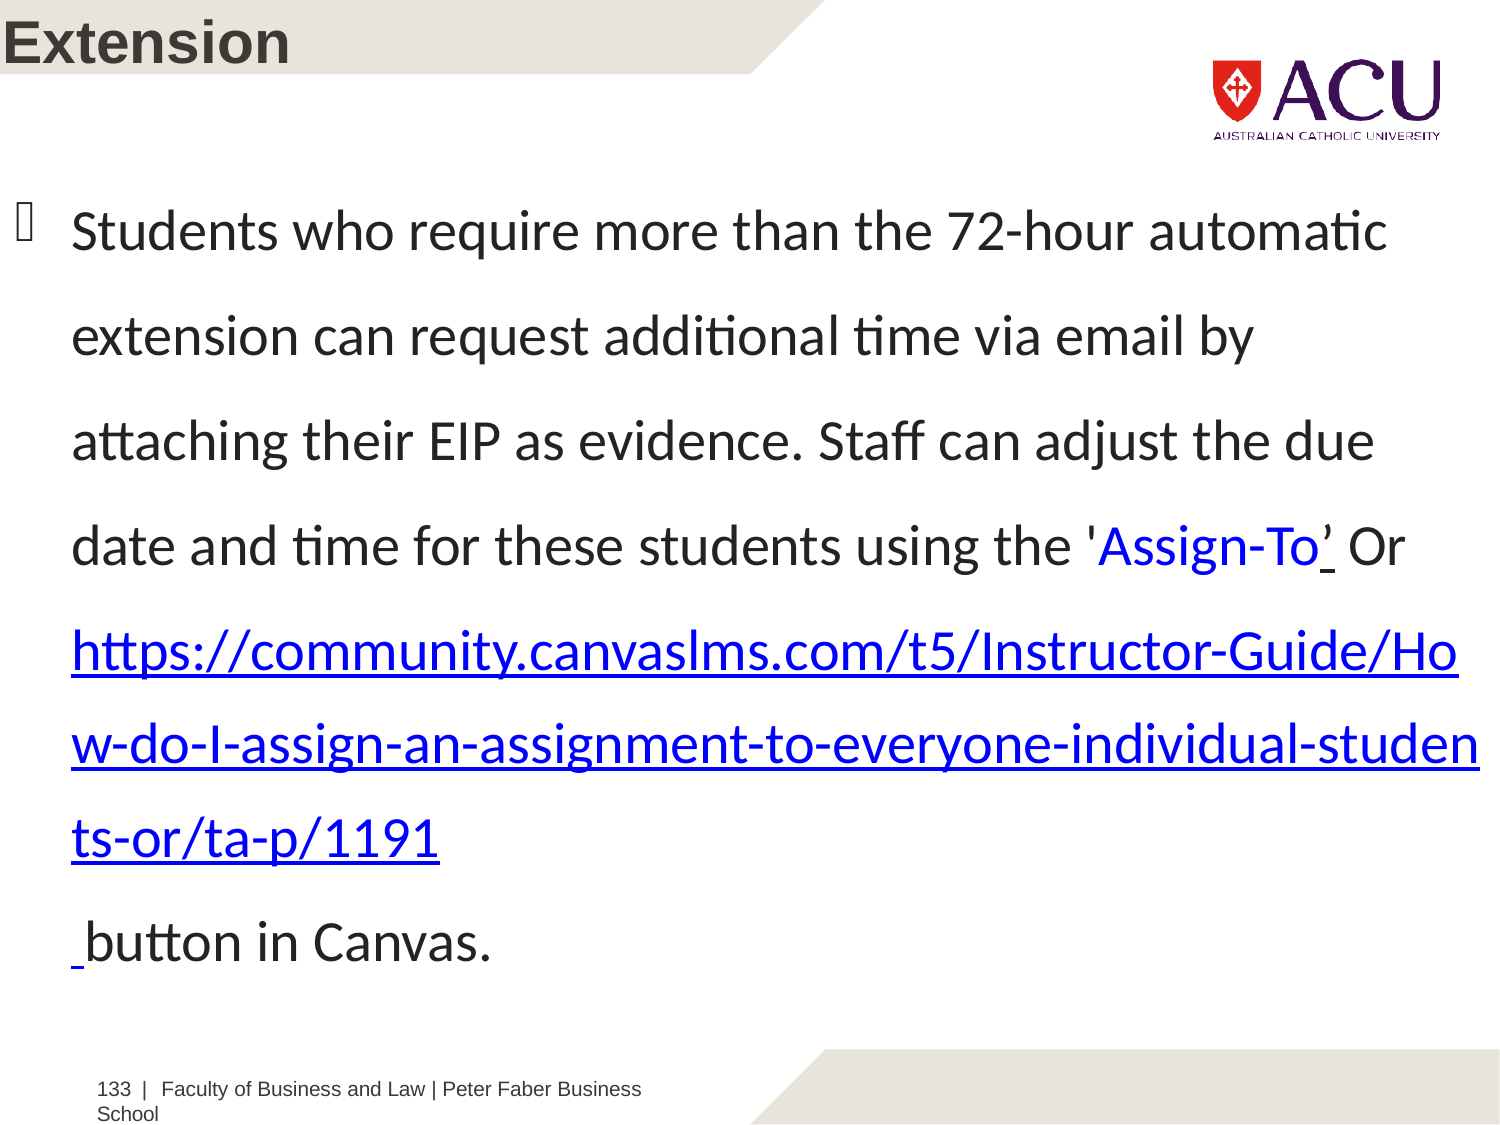

# Extension
Students who require more than the 72-hour automatic extension can request additional time via email by attaching their EIP as evidence. Staff can adjust the due date and time for these students using the 'Assign-To’ Or https://community.canvaslms.com/t5/Instructor-Guide/How-do-I-assign-an-assignment-to-everyone-individual-students-or/ta-p/1191 button in Canvas.
133 | Faculty of Business and Law | Peter Faber Business School